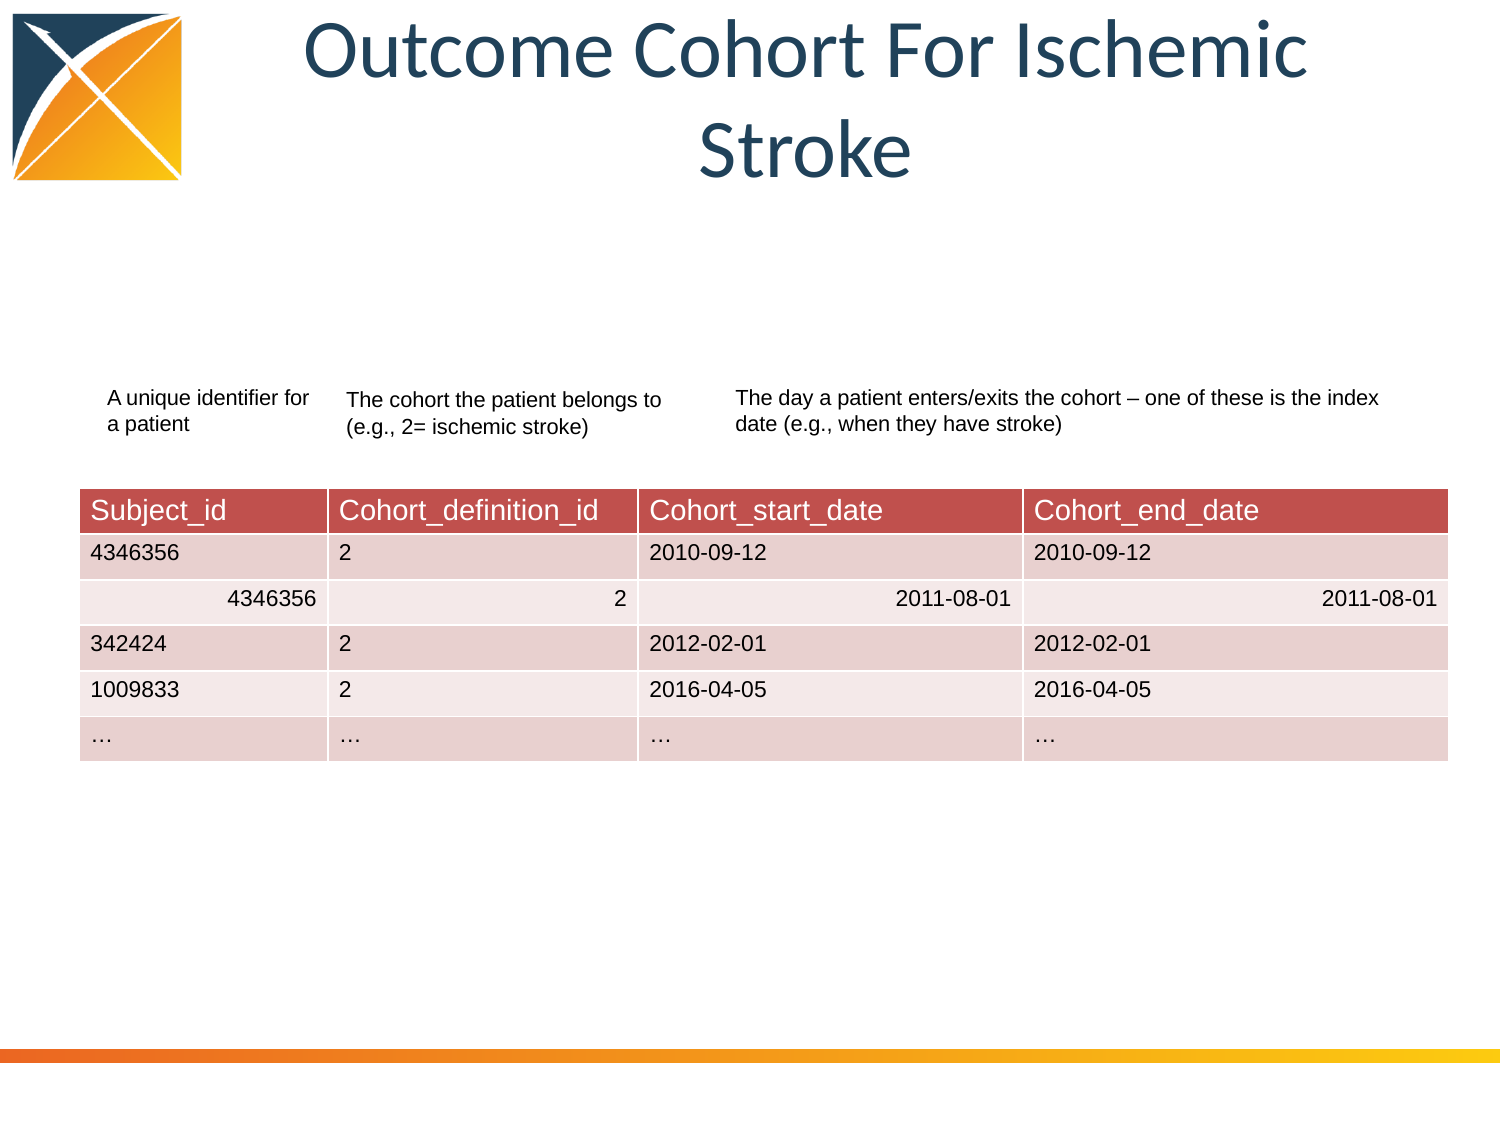

# Outcome Cohort For Ischemic Stroke
A unique identifier for a patient
The day a patient enters/exits the cohort – one of these is the index date (e.g., when they have stroke)
The cohort the patient belongs to (e.g., 2= ischemic stroke)
| Subject\_id | Cohort\_definition\_id | Cohort\_start\_date | Cohort\_end\_date |
| --- | --- | --- | --- |
| 4346356 | 2 | 2010-09-12 | 2010-09-12 |
| 4346356 | 2 | 2011-08-01 | 2011-08-01 |
| 342424 | 2 | 2012-02-01 | 2012-02-01 |
| 1009833 | 2 | 2016-04-05 | 2016-04-05 |
| … | … | … | … |